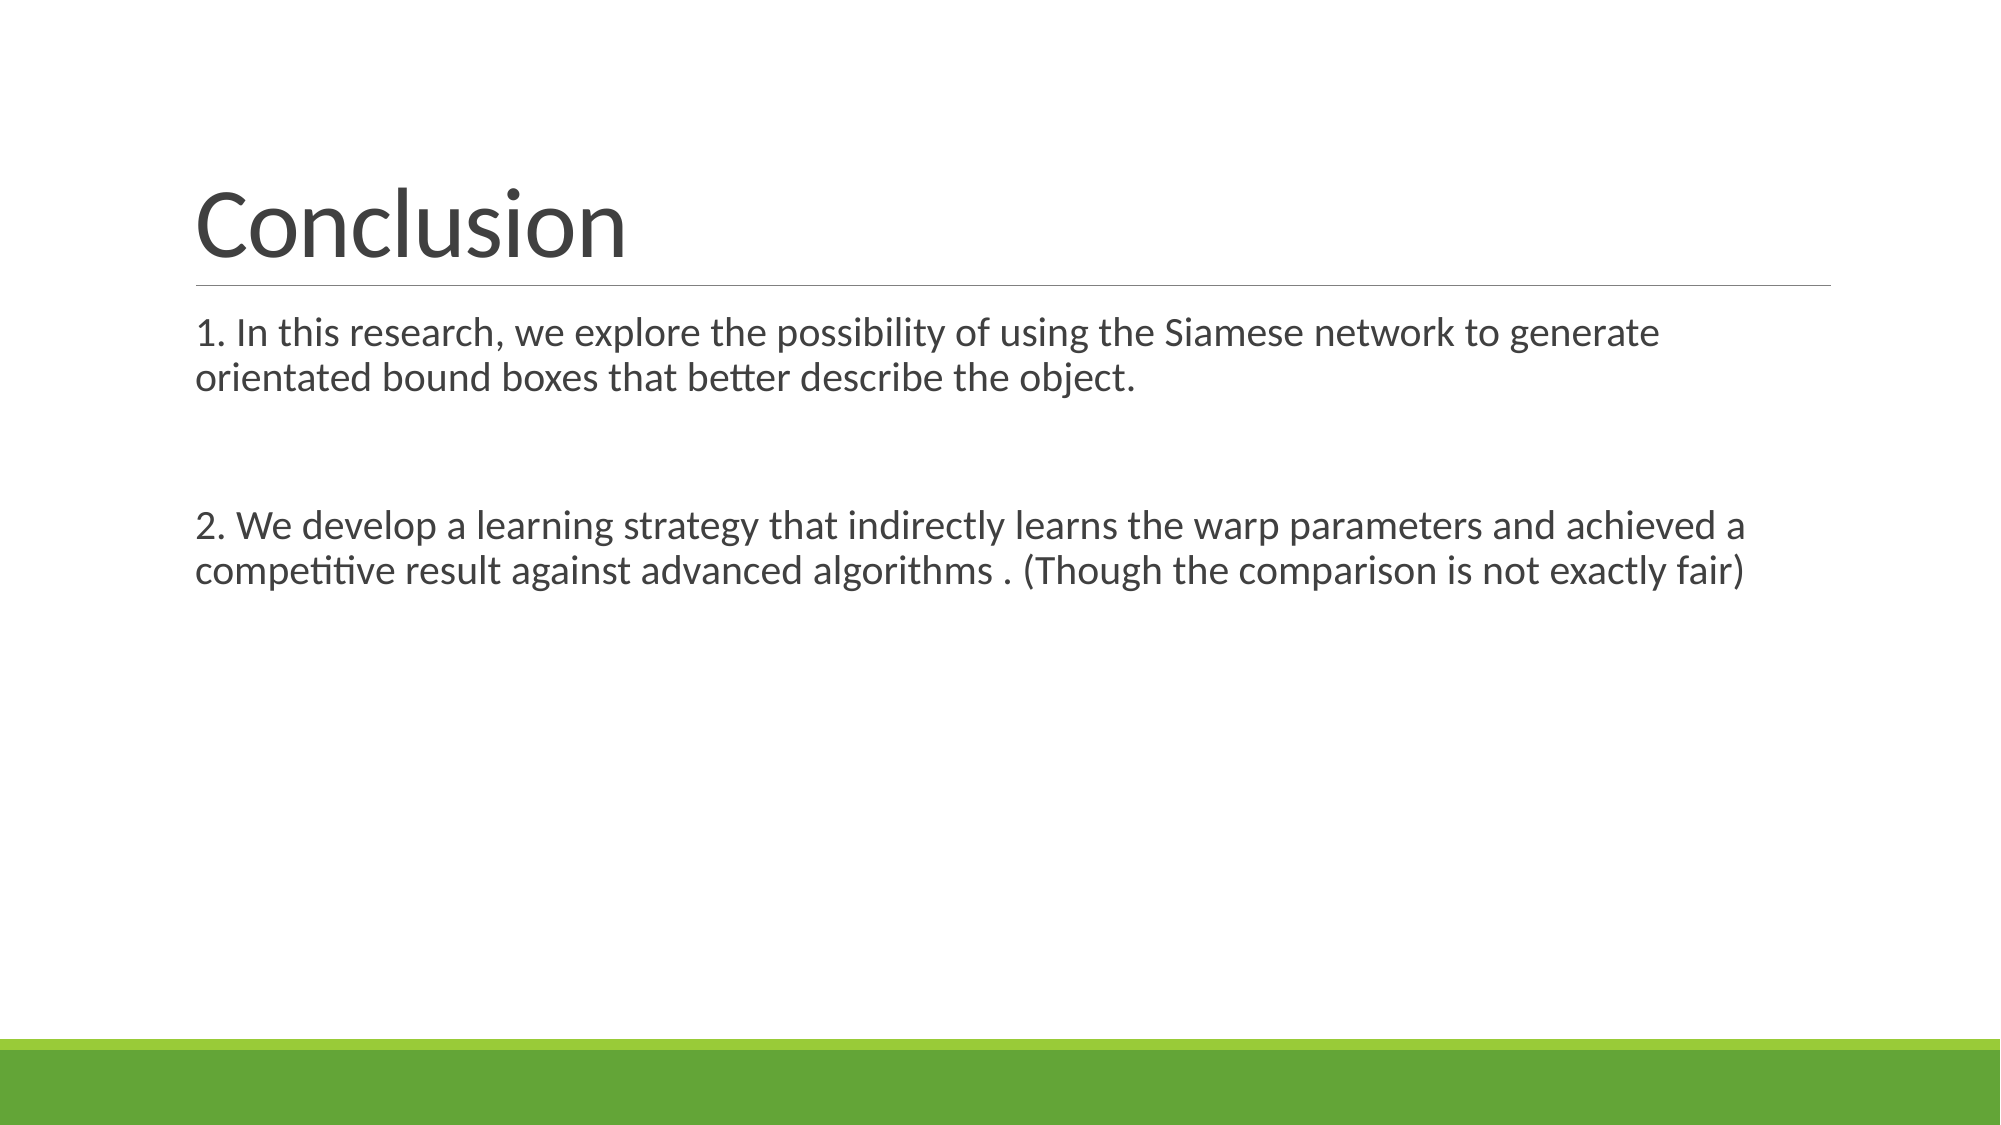

# Conclusion
1. In this research, we explore the possibility of using the Siamese network to generate orientated bound boxes that better describe the object.

2. We develop a learning strategy that indirectly learns the warp parameters and achieved a competitive result against advanced algorithms . (Though the comparison is not exactly fair)